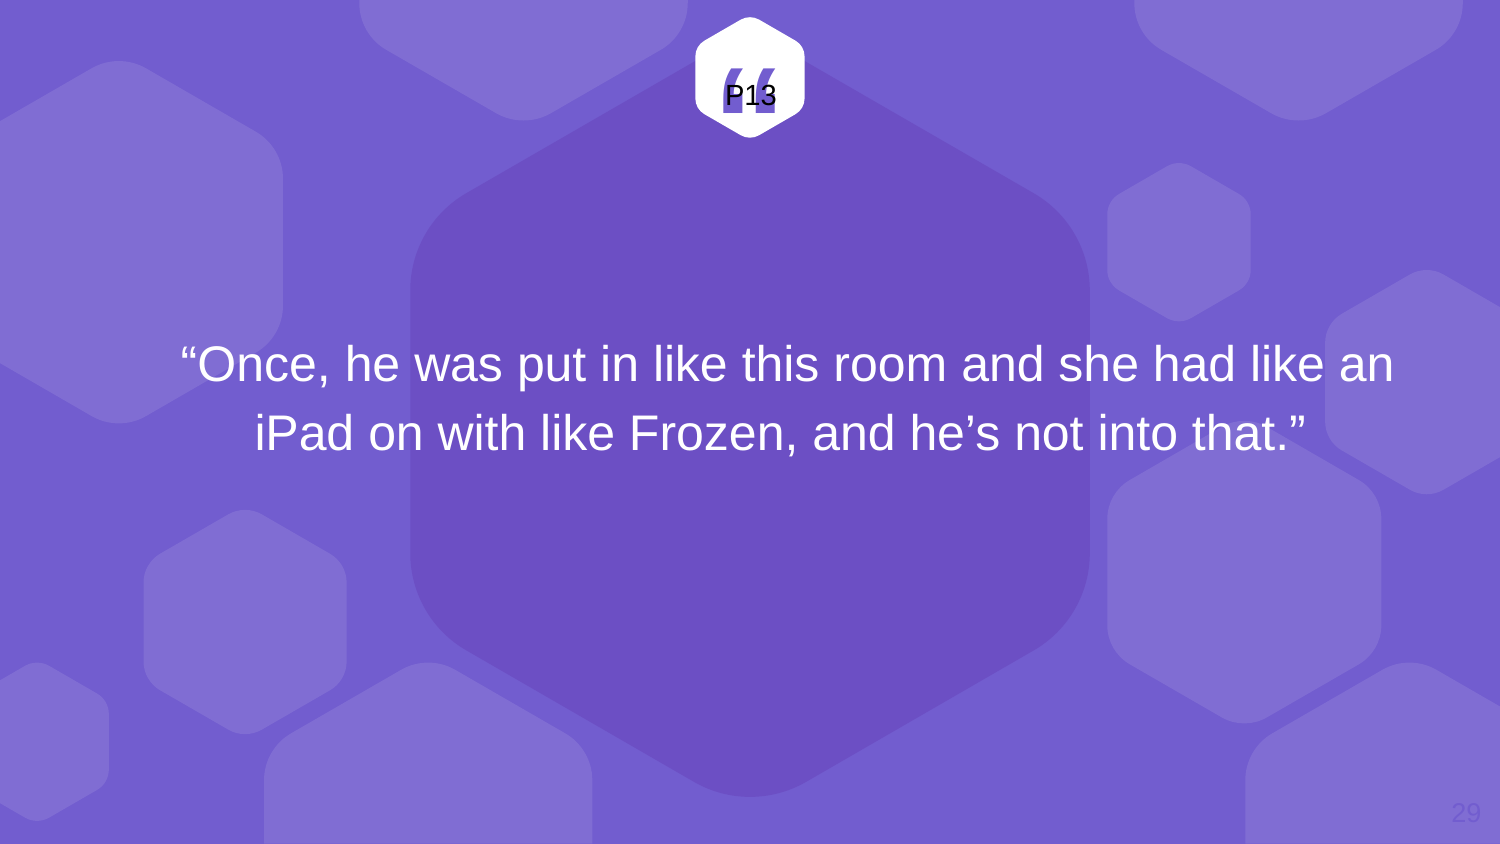

“Once, he was put in like this room and she had like an iPad on with like Frozen, and he’s not into that.”
P13
29